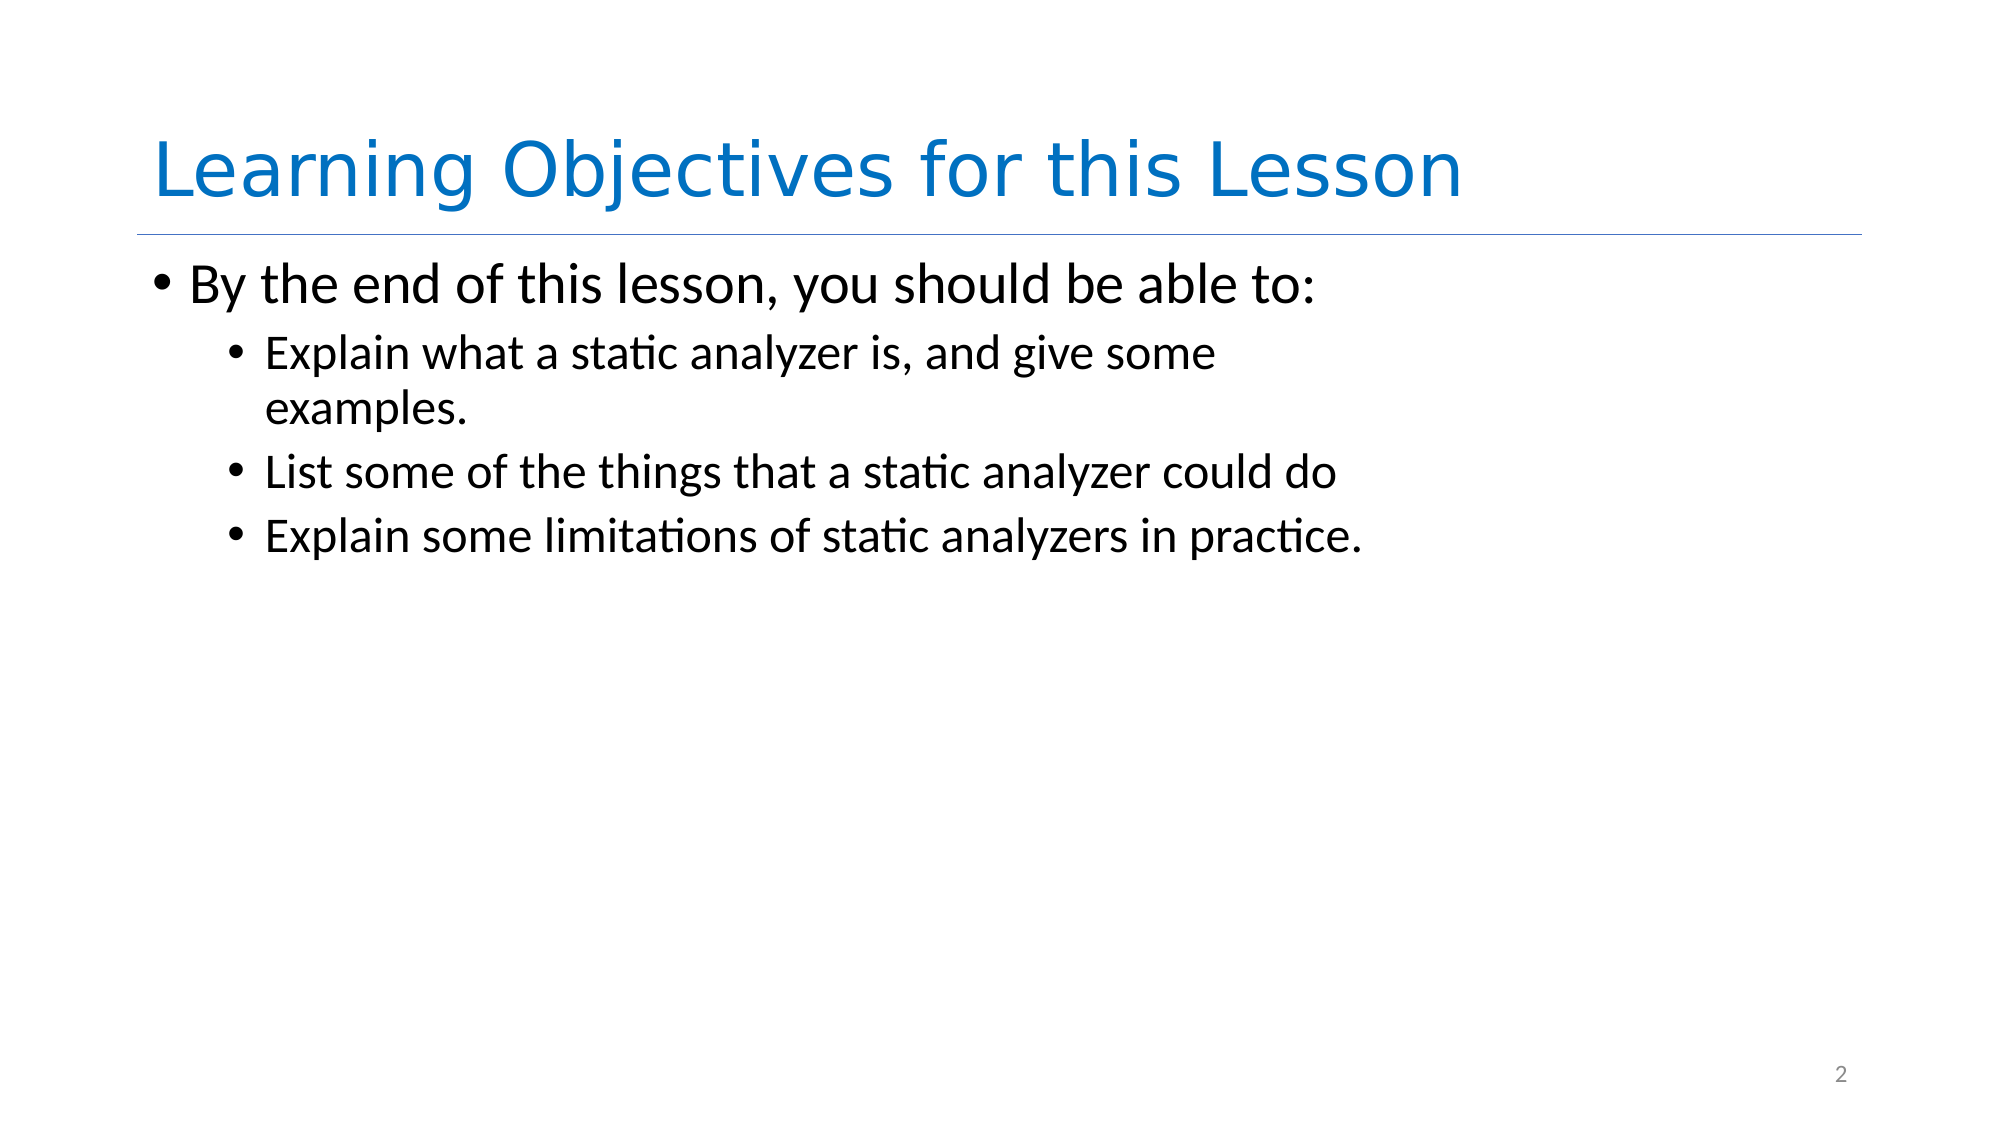

# Learning Objectives for this Lesson
By the end of this lesson, you should be able to:
Explain what a static analyzer is, and give some examples.
List some of the things that a static analyzer could do
Explain some limitations of static analyzers in practice.
2